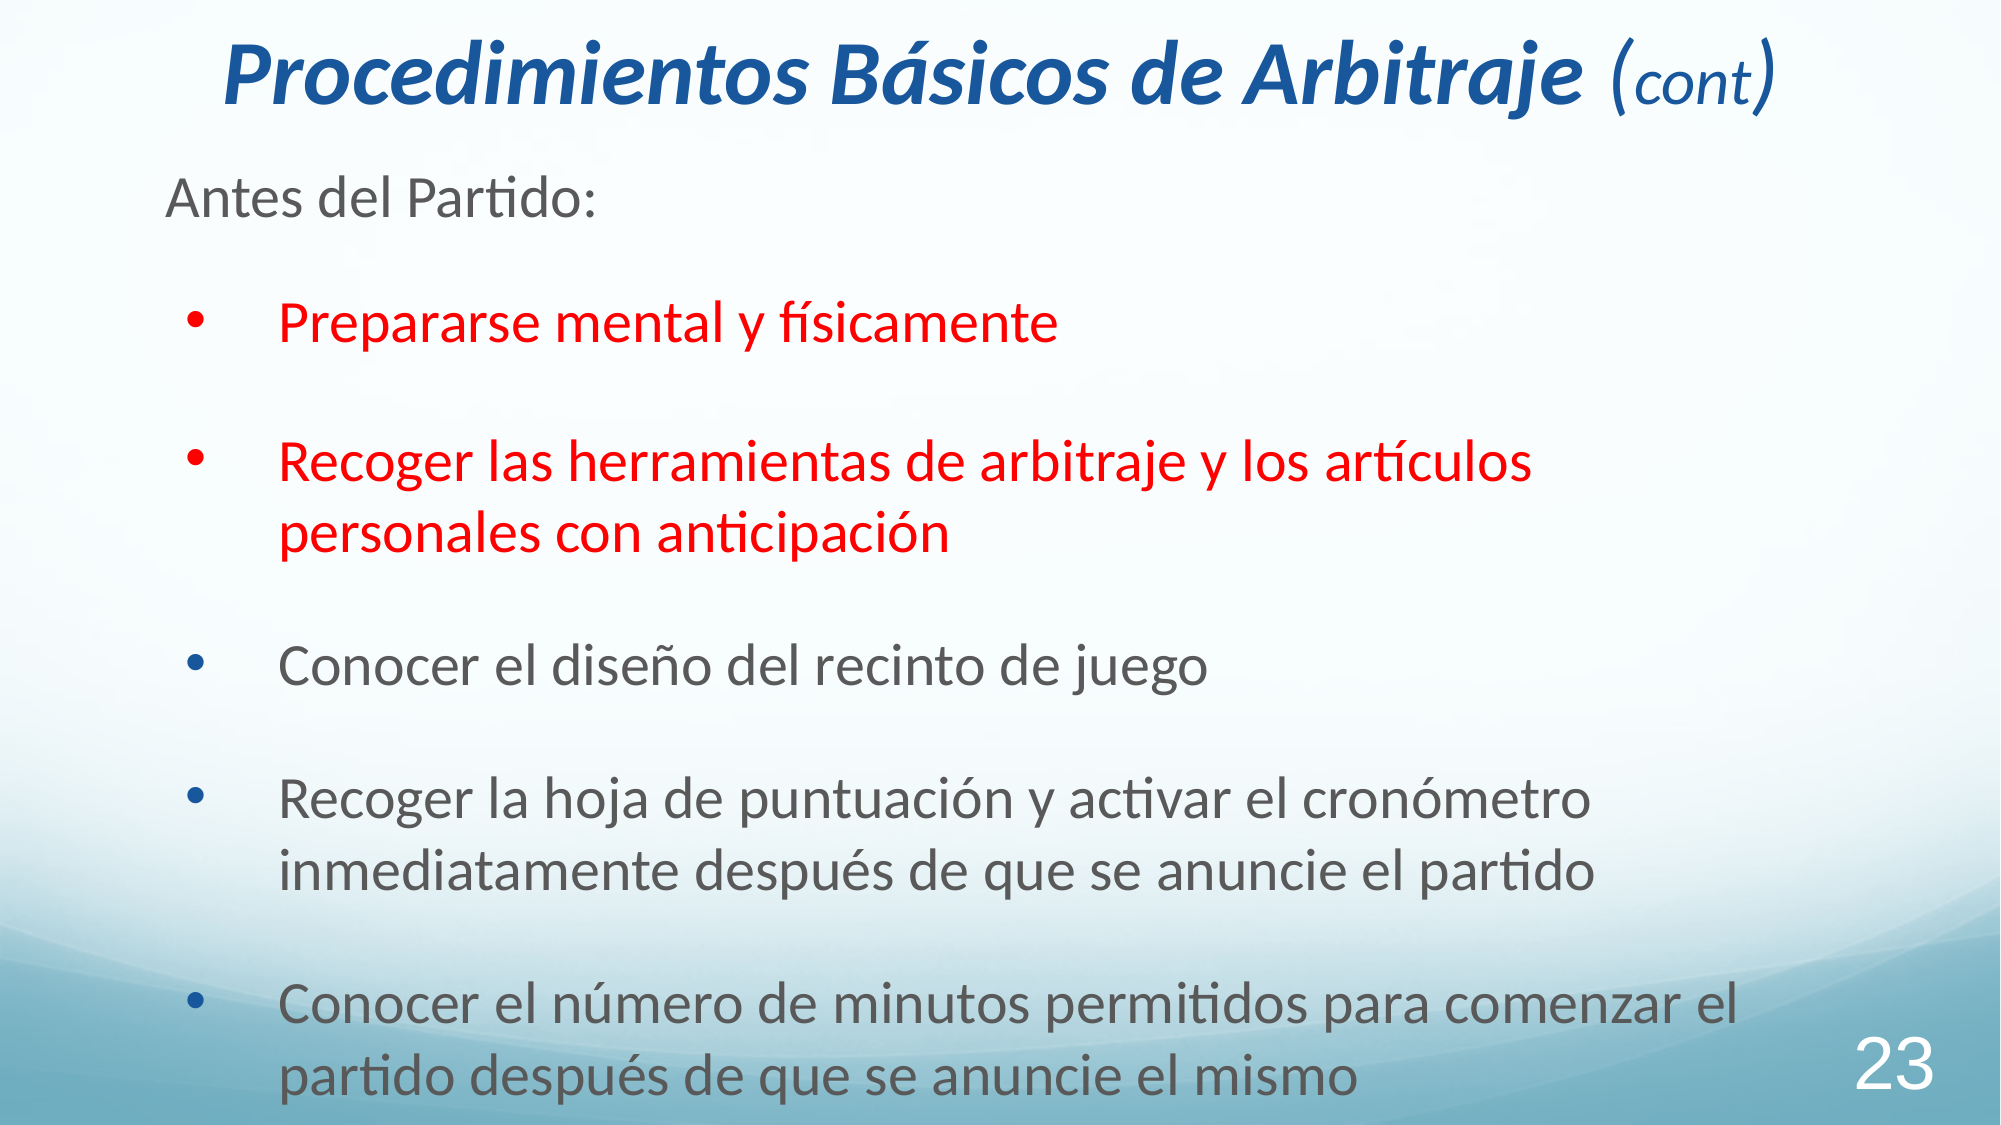

# Procedimientos Básicos de Arbitraje (cont)
 Antes del Partido:

Prepararse mental y físicamente

Recoger las herramientas de arbitraje y los artículos personales con anticipación

Conocer el diseño del recinto de juego

Recoger la hoja de puntuación y activar el cronómetro inmediatamente después de que se anuncie el partido

Conocer el número de minutos permitidos para comenzar el partido después de que se anuncie el mismo
23